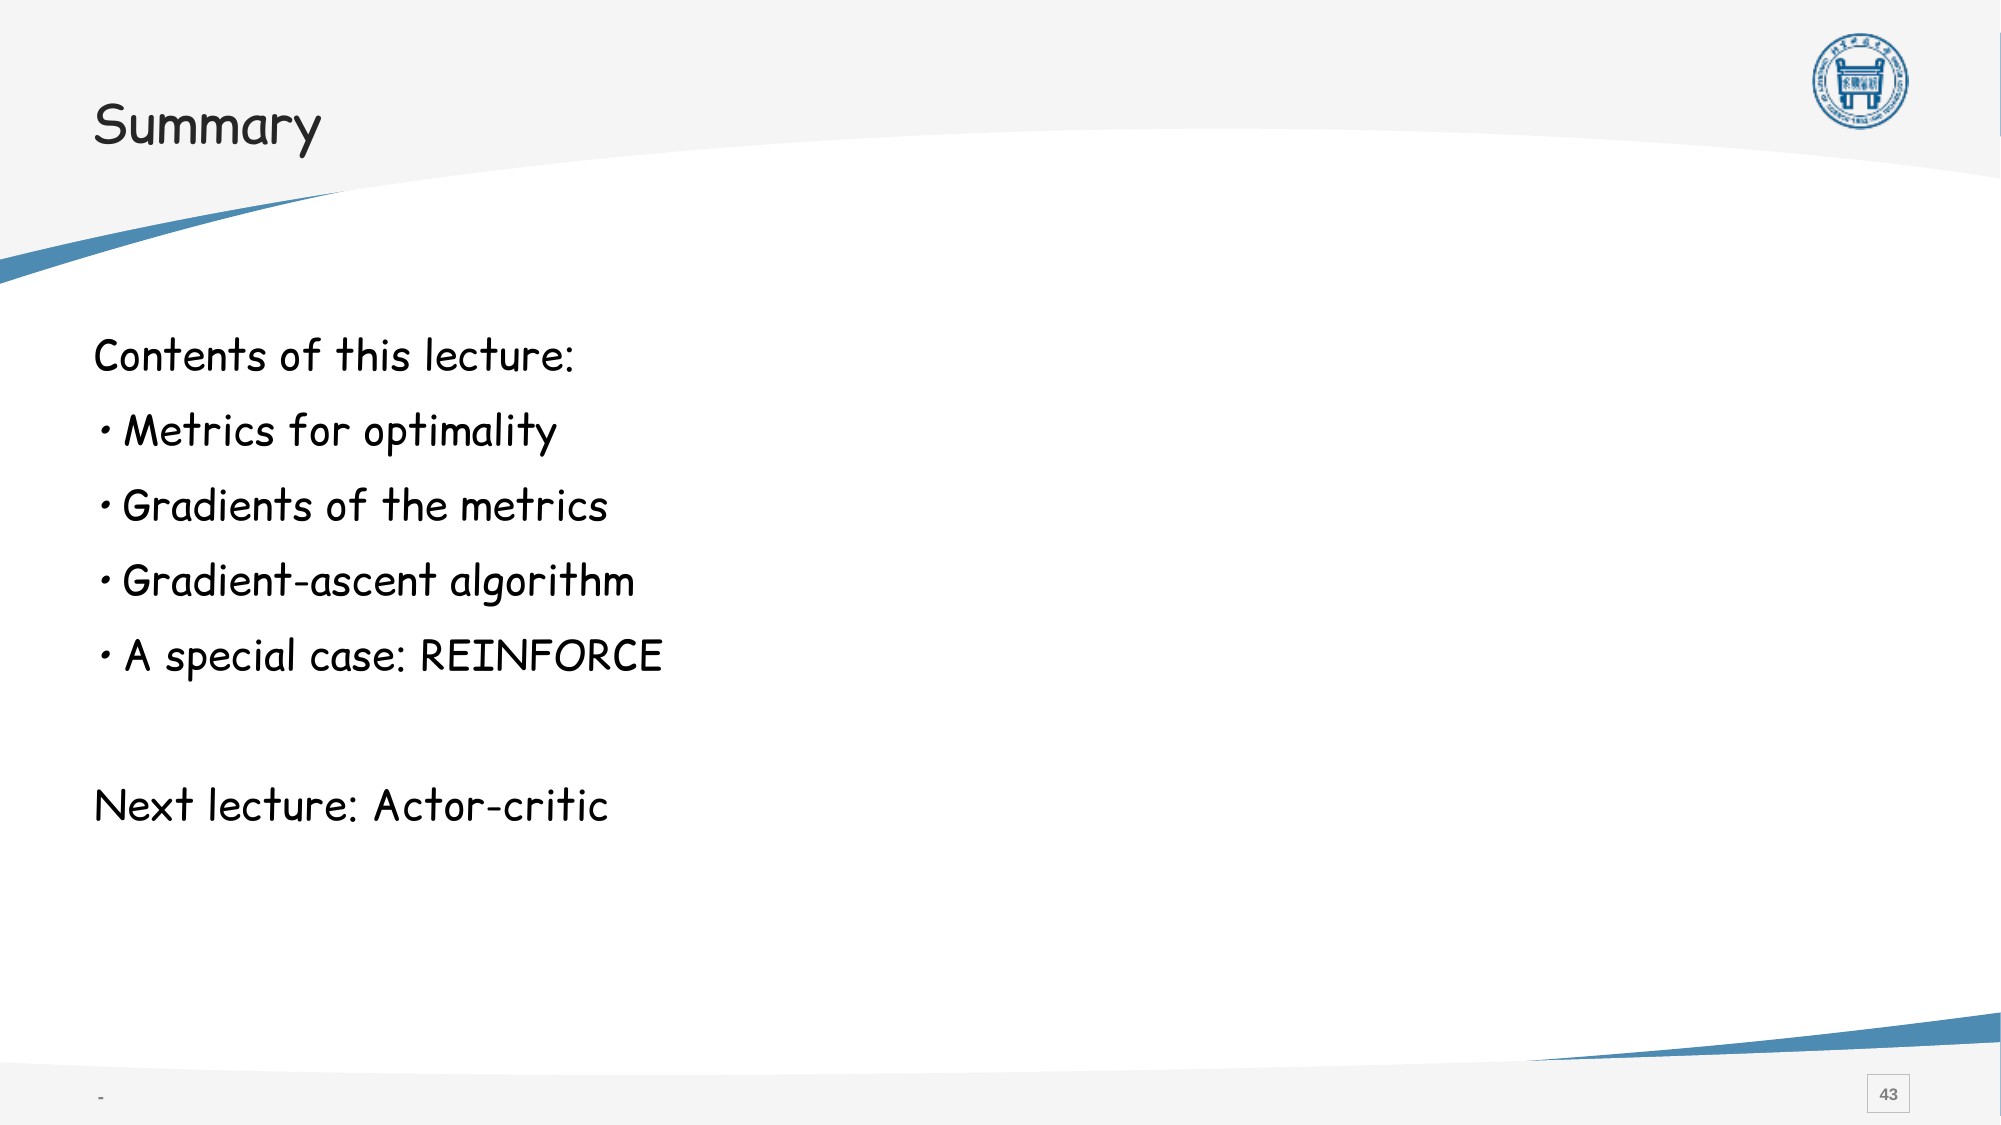

# Summary
Contents of this lecture:
• Metrics for optimality
• Gradients of the metrics
• Gradient-ascent algorithm
• A special case: REINFORCE

Next lecture: Actor-critic